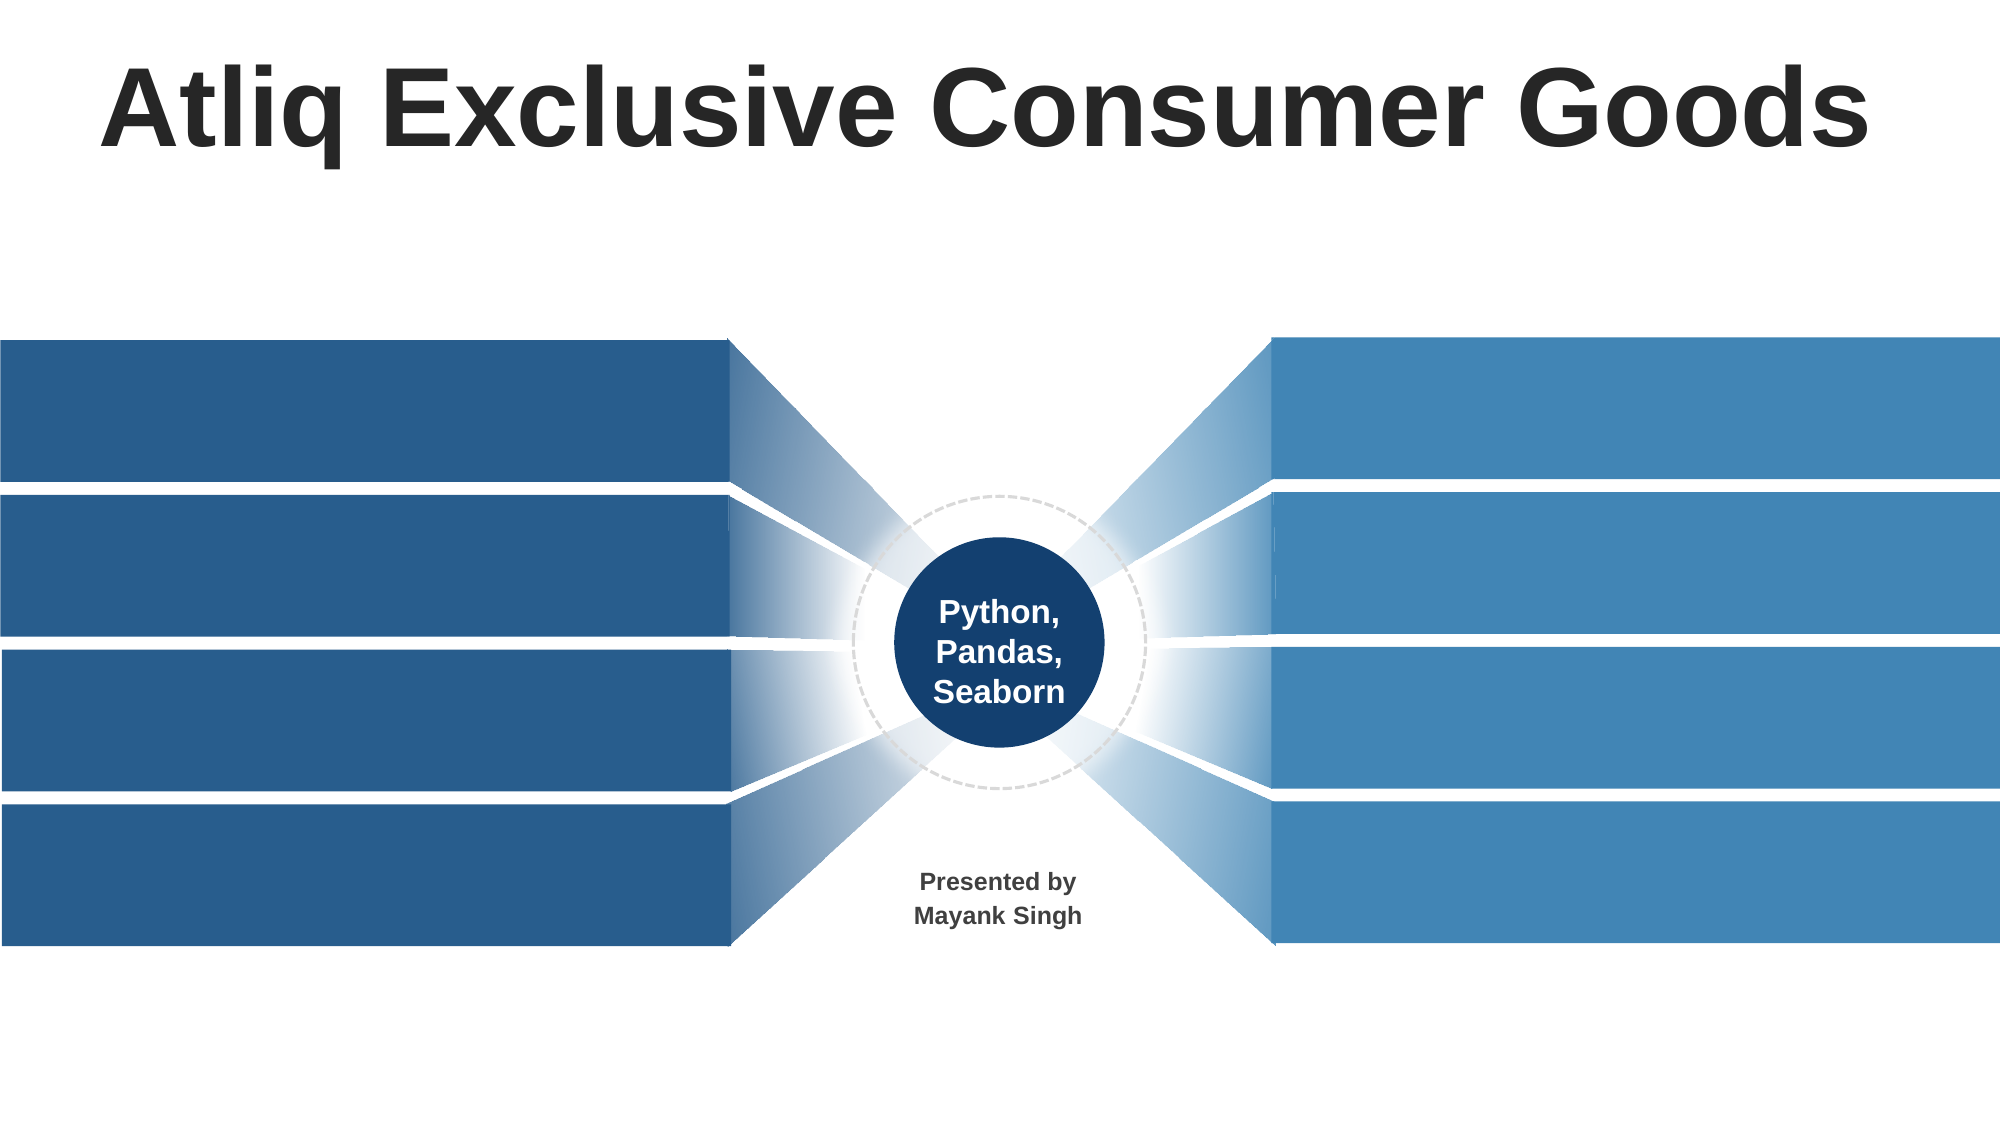

Atliq Exclusive Consumer Goods

Python, Pandas, Seaborn
Presented by
Mayank Singh